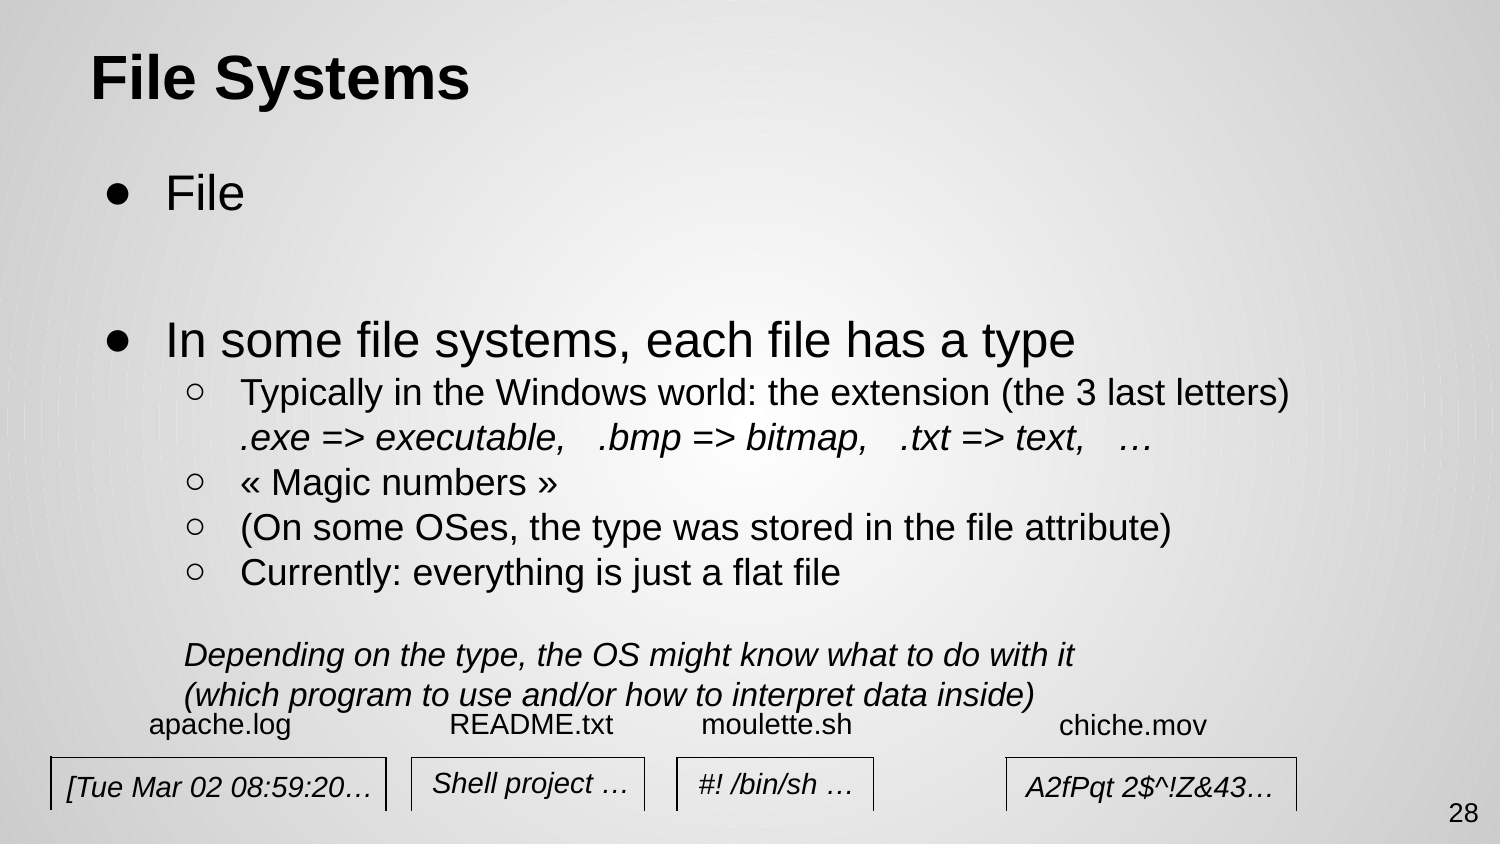

# File Systems
File

In some file systems, each file has a type
Typically in the Windows world: the extension (the 3 last letters)
.exe => executable,   .bmp => bitmap,   .txt => text,   …
« Magic numbers »
(On some OSes, the type was stored in the file attribute)
Currently: everything is just a flat file
Depending on the type, the OS might know what to do with it
(which program to use and/or how to interpret data inside)
apache.log
moulette.sh
README.txt
chiche.mov
Shell project …
#! /bin/sh …
[Tue Mar 02 08:59:20…
A2fPqt 2$^!Z&43…
28